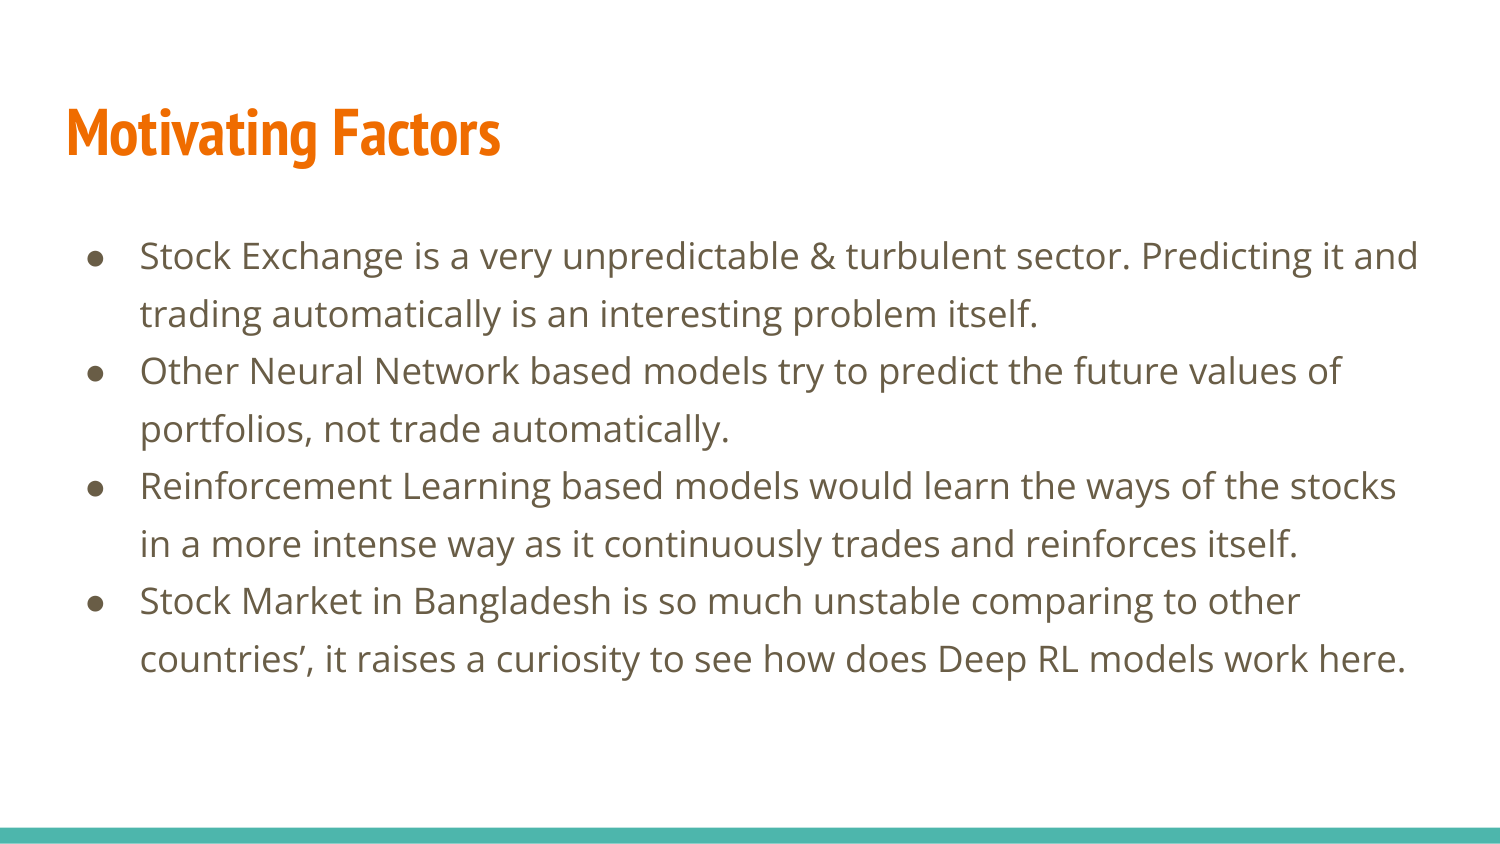

# Motivating Factors
Stock Exchange is a very unpredictable & turbulent sector. Predicting it and trading automatically is an interesting problem itself.
Other Neural Network based models try to predict the future values of portfolios, not trade automatically.
Reinforcement Learning based models would learn the ways of the stocks in a more intense way as it continuously trades and reinforces itself.
Stock Market in Bangladesh is so much unstable comparing to other countries’, it raises a curiosity to see how does Deep RL models work here.